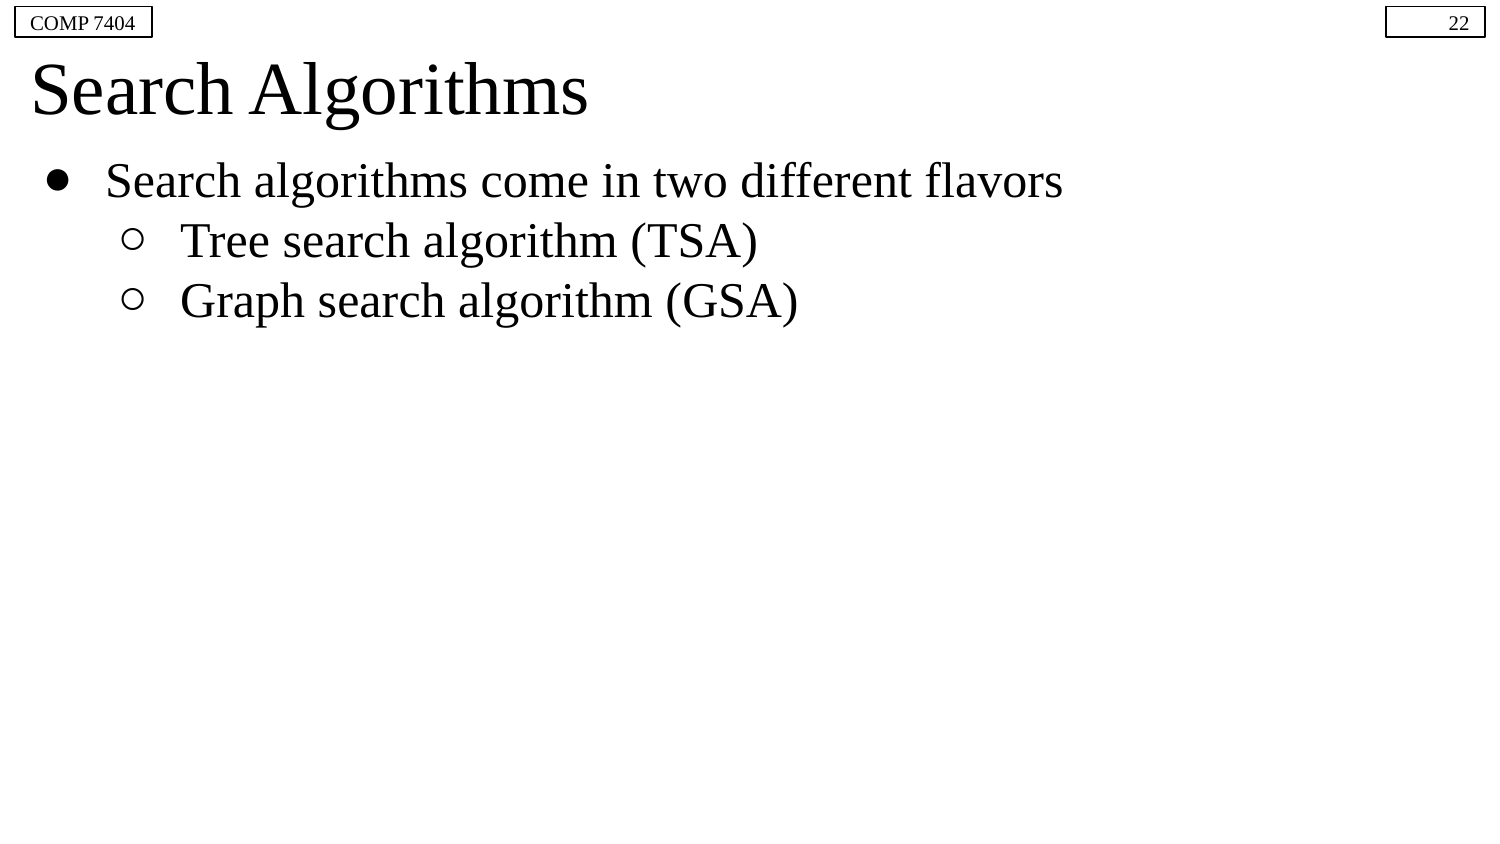

COMP 7404
22
# Search Algorithms
Search algorithms come in two different flavors
Tree search algorithm (TSA)
Graph search algorithm (GSA)